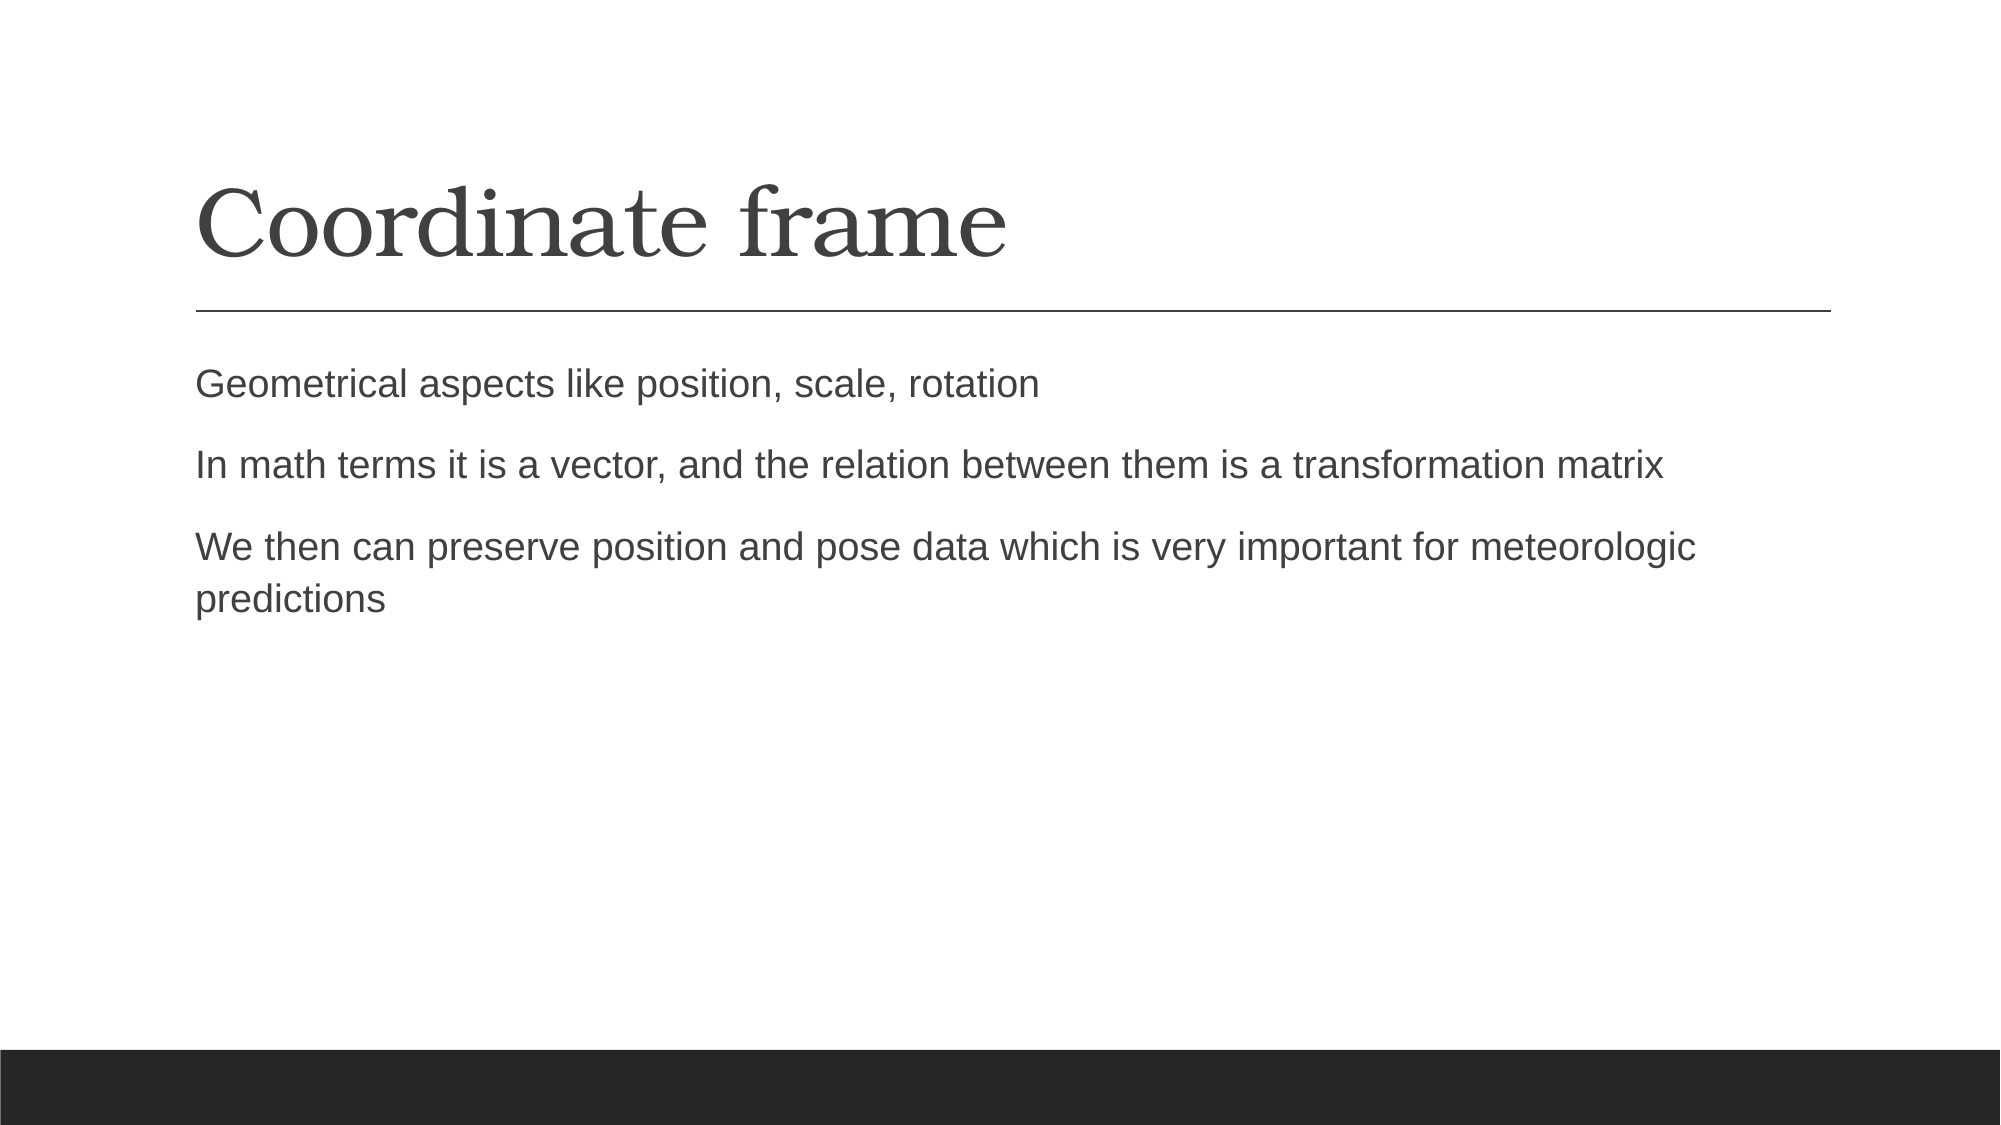

# Coordinate frame
Geometrical aspects like position, scale, rotation
In math terms it is a vector, and the relation between them is a transformation matrix
We then can preserve position and pose data which is very important for meteorologic predictions